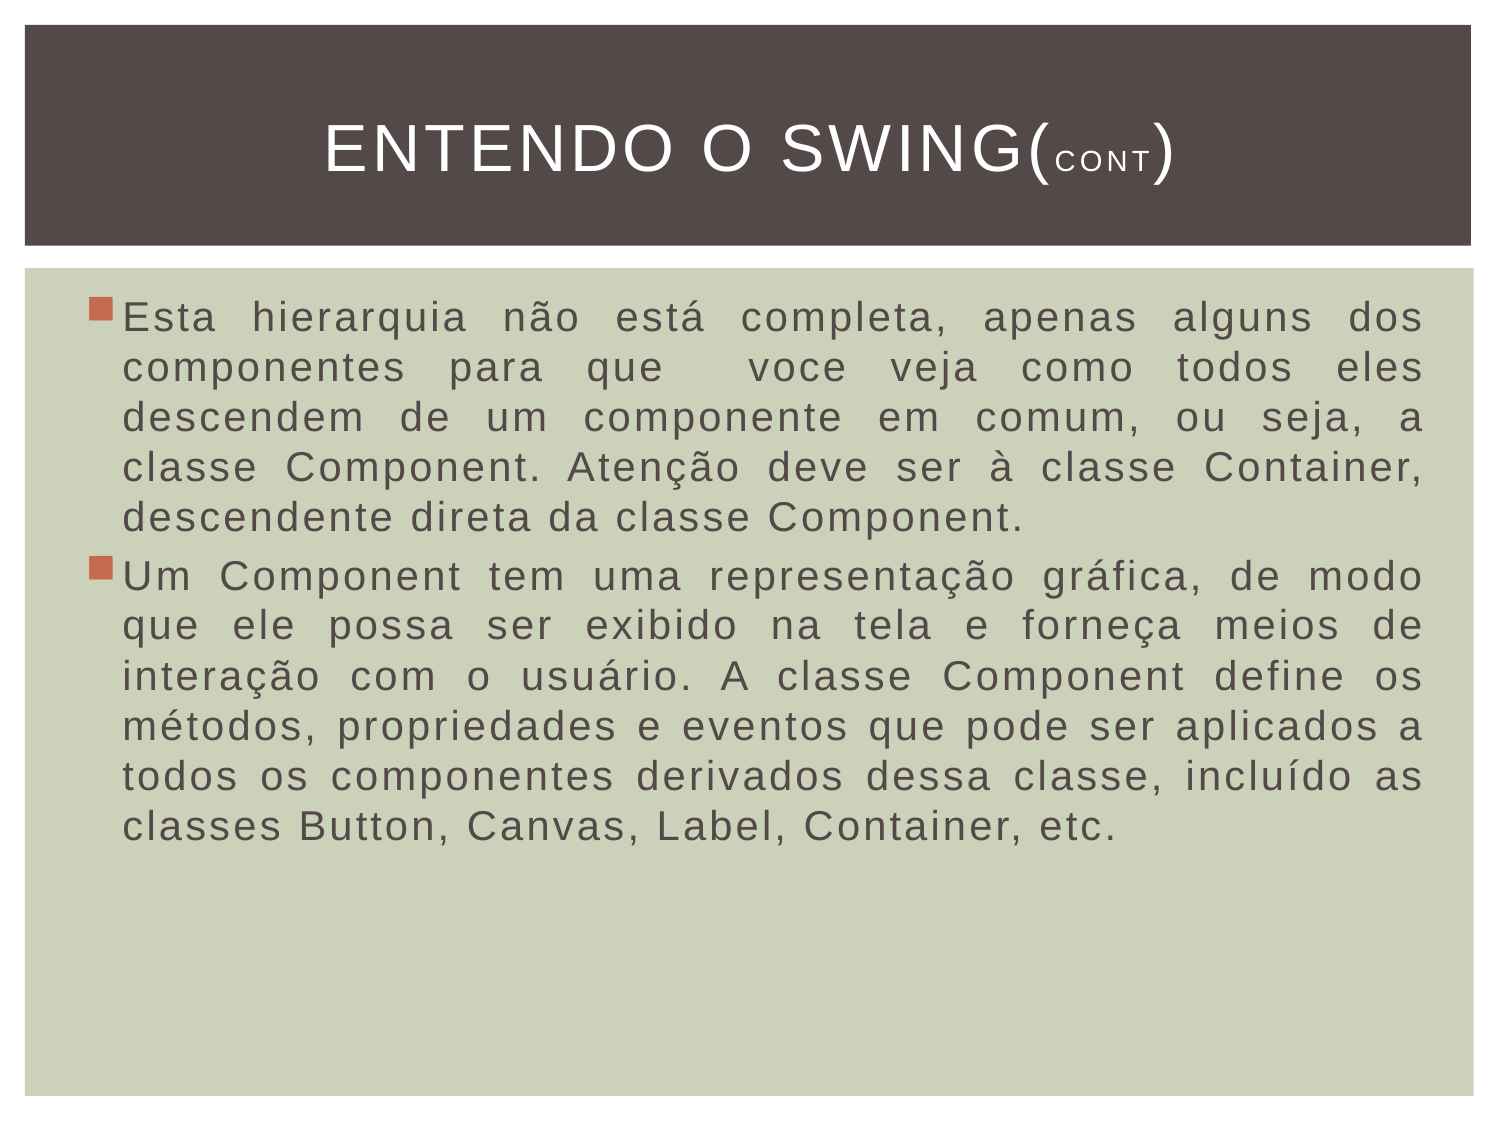

# Entendo o Swing(cont)
Esta hierarquia não está completa, apenas alguns dos componentes para que  voce veja como todos eles descendem de um componente em comum, ou seja, a classe Component. Atenção deve ser à classe Container, descendente direta da classe Component.
Um Component tem uma representação gráfica, de modo que ele possa ser exibido na tela e forneça meios de interação com o usuário. A classe Component define os métodos, propriedades e eventos que pode ser aplicados a todos os componentes derivados dessa classe, incluído as classes Button, Canvas, Label, Container, etc.